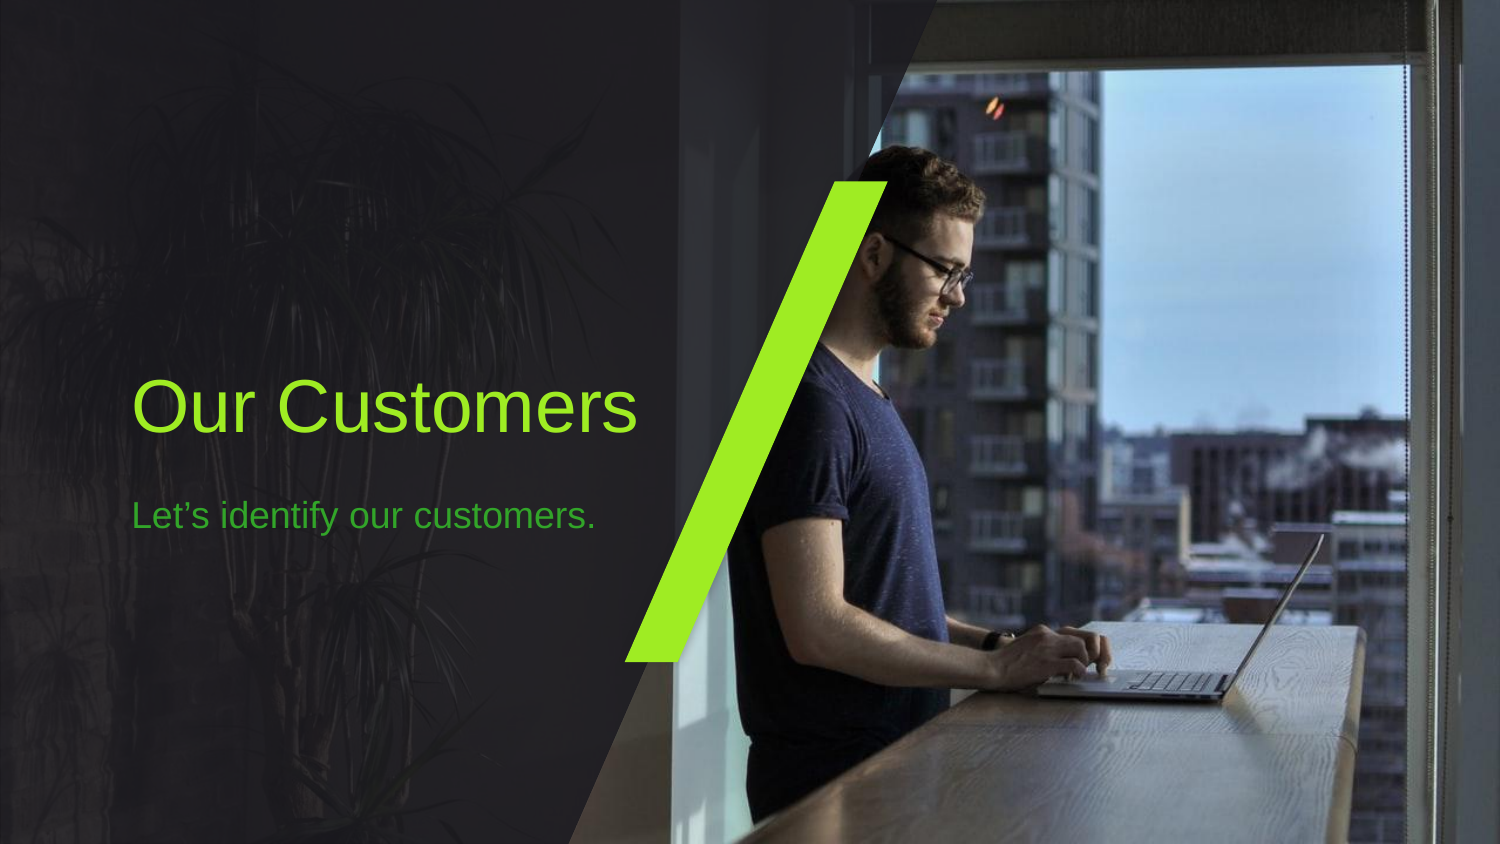

# Our Customers
Let’s identify our customers.